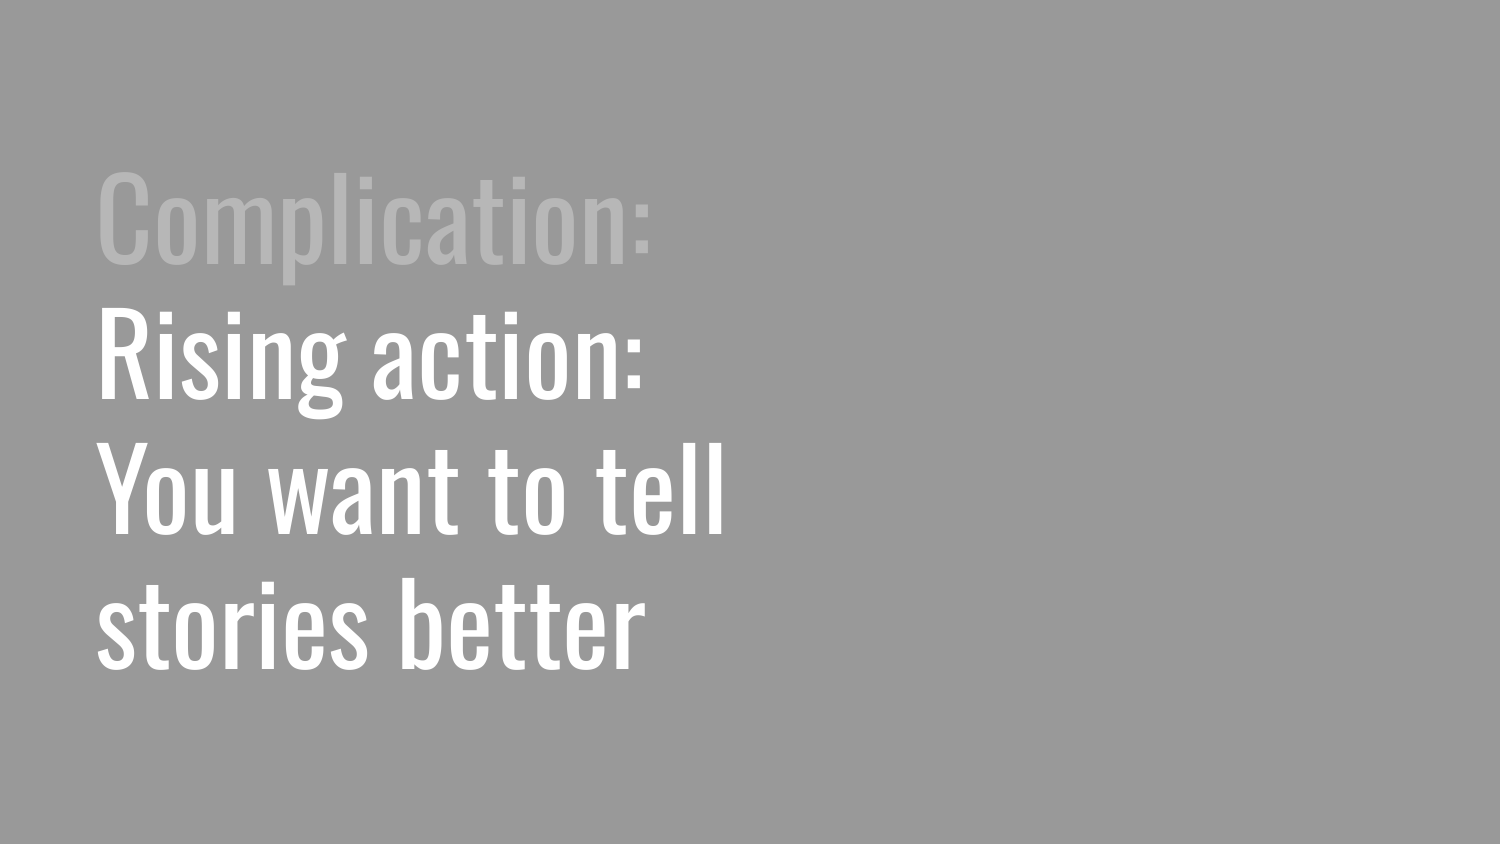

# Complication:
Rising action:
You want to tell
stories better